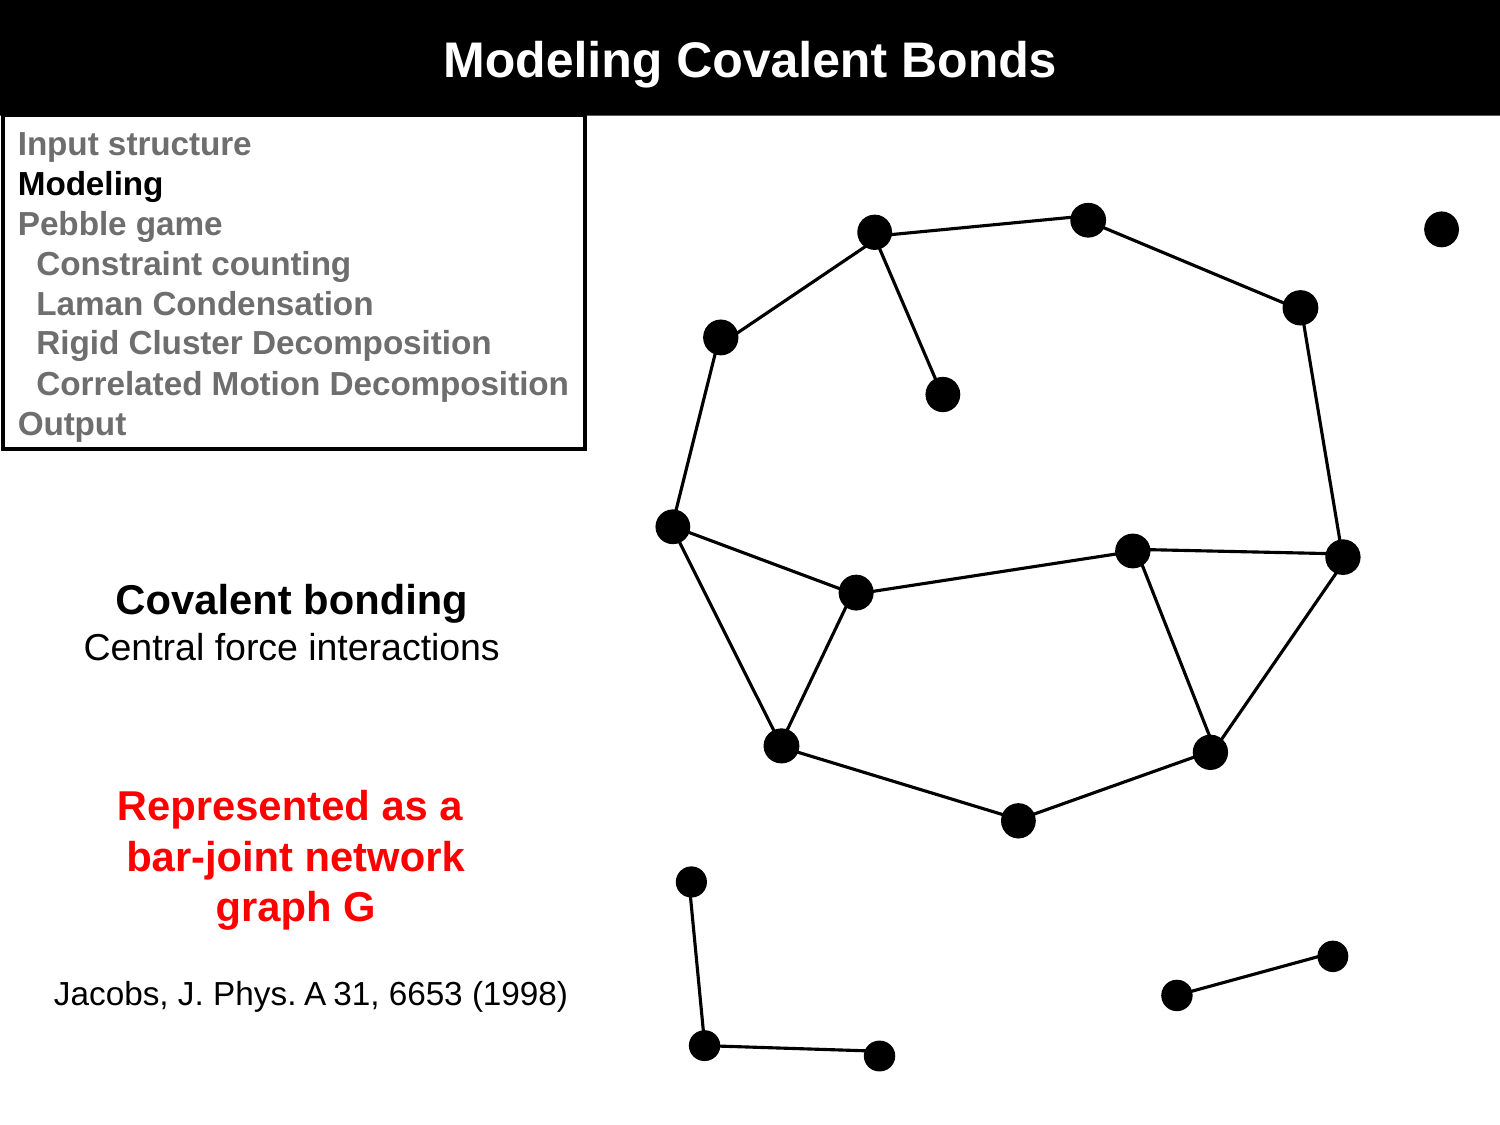

Modeling Covalent Bonds
Input structure
Modeling
Pebble game
  Constraint counting
  Laman Condensation
  Rigid Cluster Decomposition
  Correlated Motion Decomposition
Output

Covalent bonding
Central force interactions

Represented as a
bar-joint network
graph G

Jacobs, J. Phys. A 31, 6653 (1998)